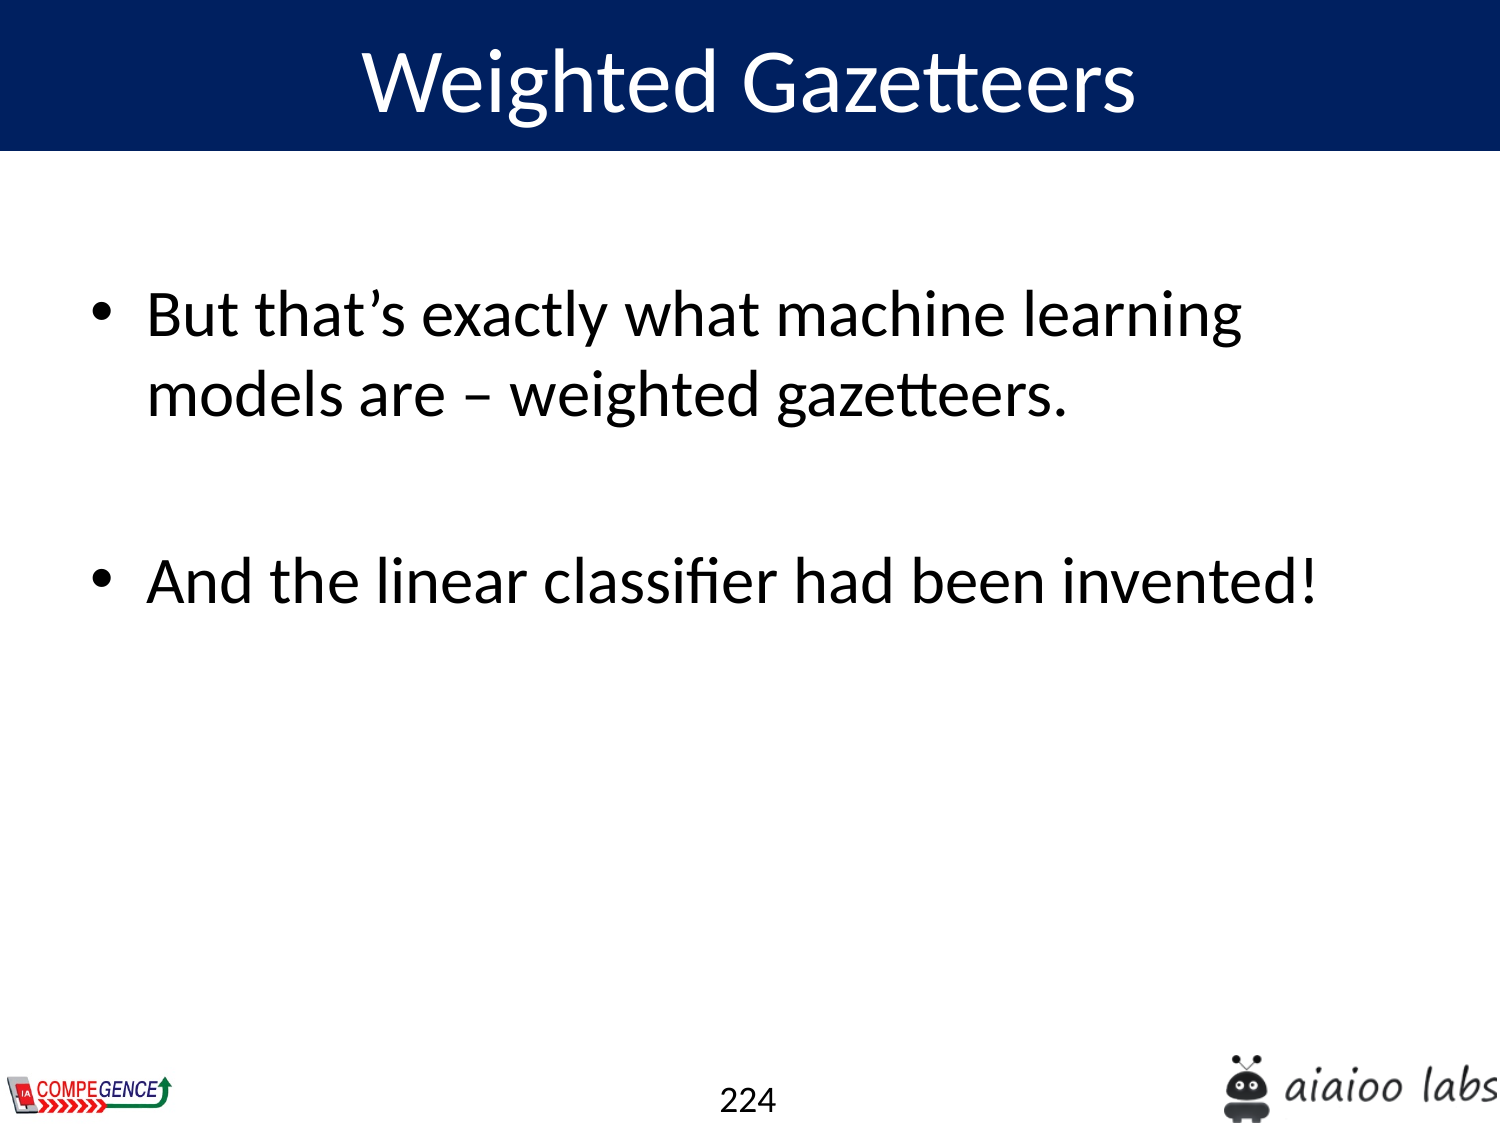

Weighted Gazetteers
But that’s exactly what machine learning models are – weighted gazetteers.

And the linear classifier had been invented!